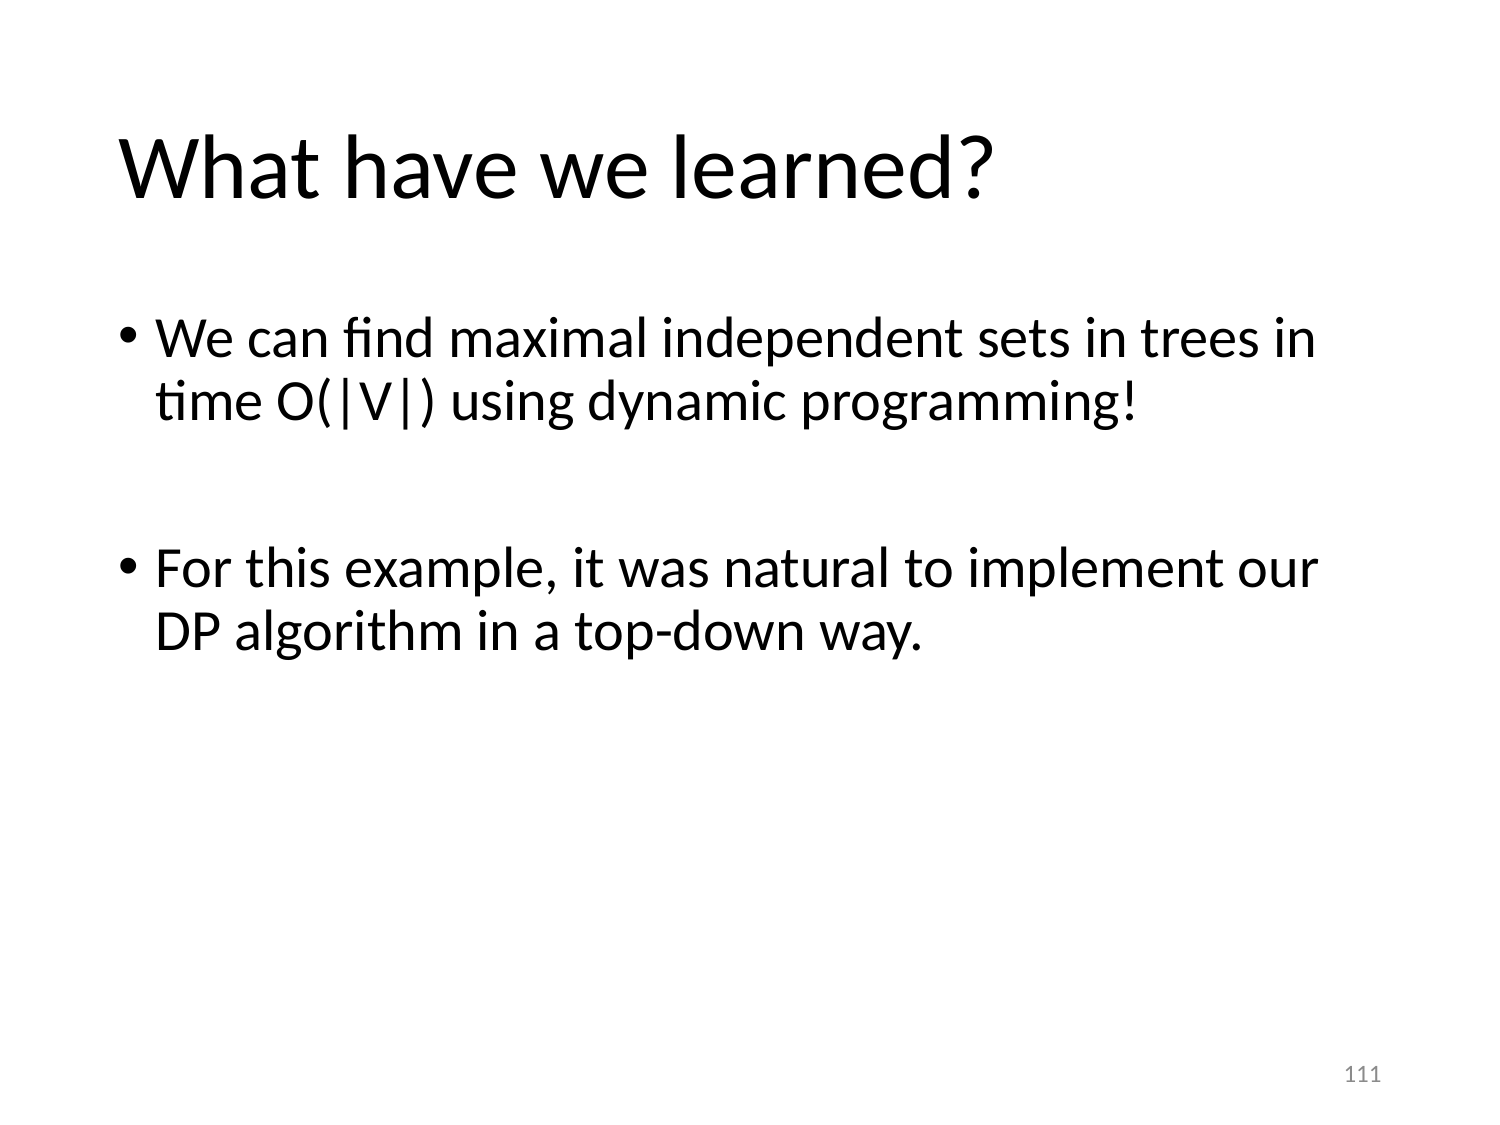

# What have we learned?
We can find maximal independent sets in trees in time O(|V|) using dynamic programming!

For this example, it was natural to implement our DP algorithm in a top-down way.
111